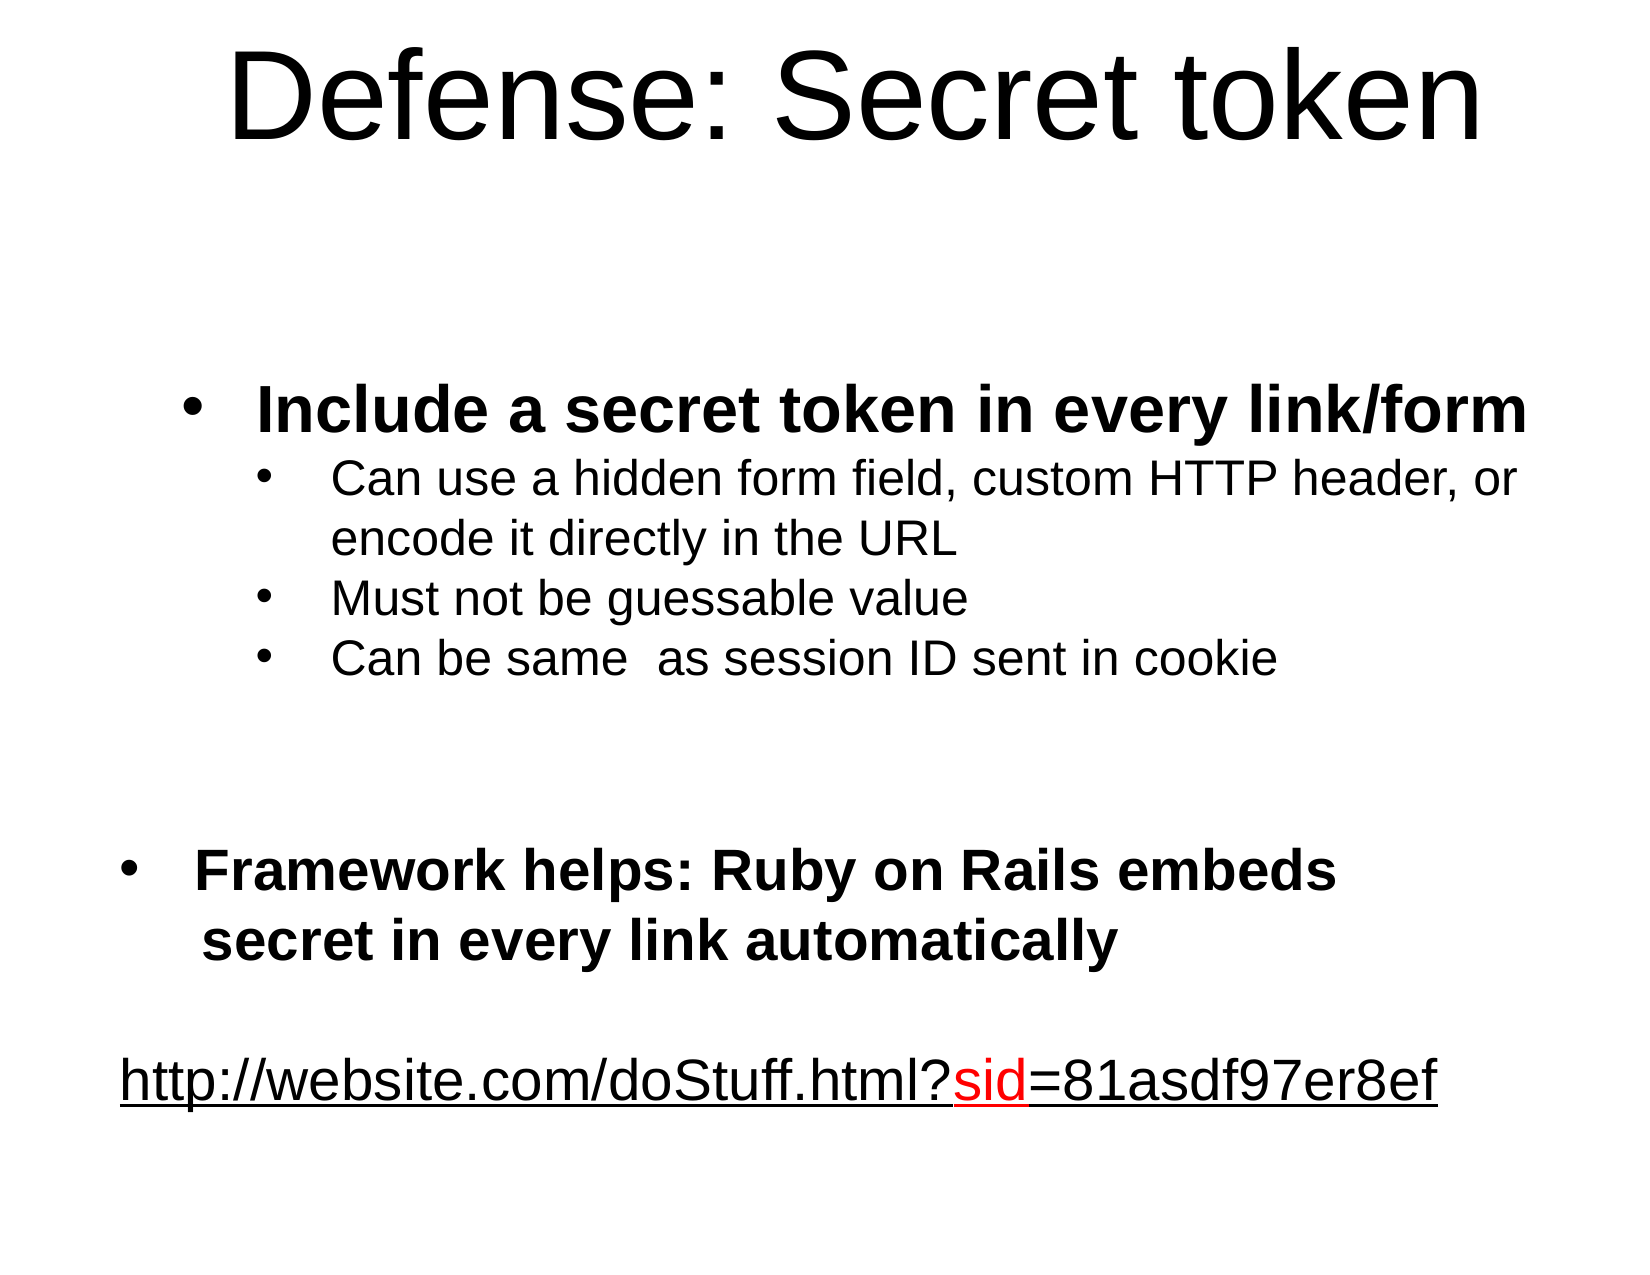

# Defense: Secret token
Include a secret token in every link/form
Can use a hidden form field, custom HTTP header, or encode it directly in the URL
Must not be guessable value
Can be same  as session ID sent in cookie
Framework helps: Ruby on Rails embeds
     secret in every link automatically

http://website.com/doStuff.html?sid=81asdf97er8ef